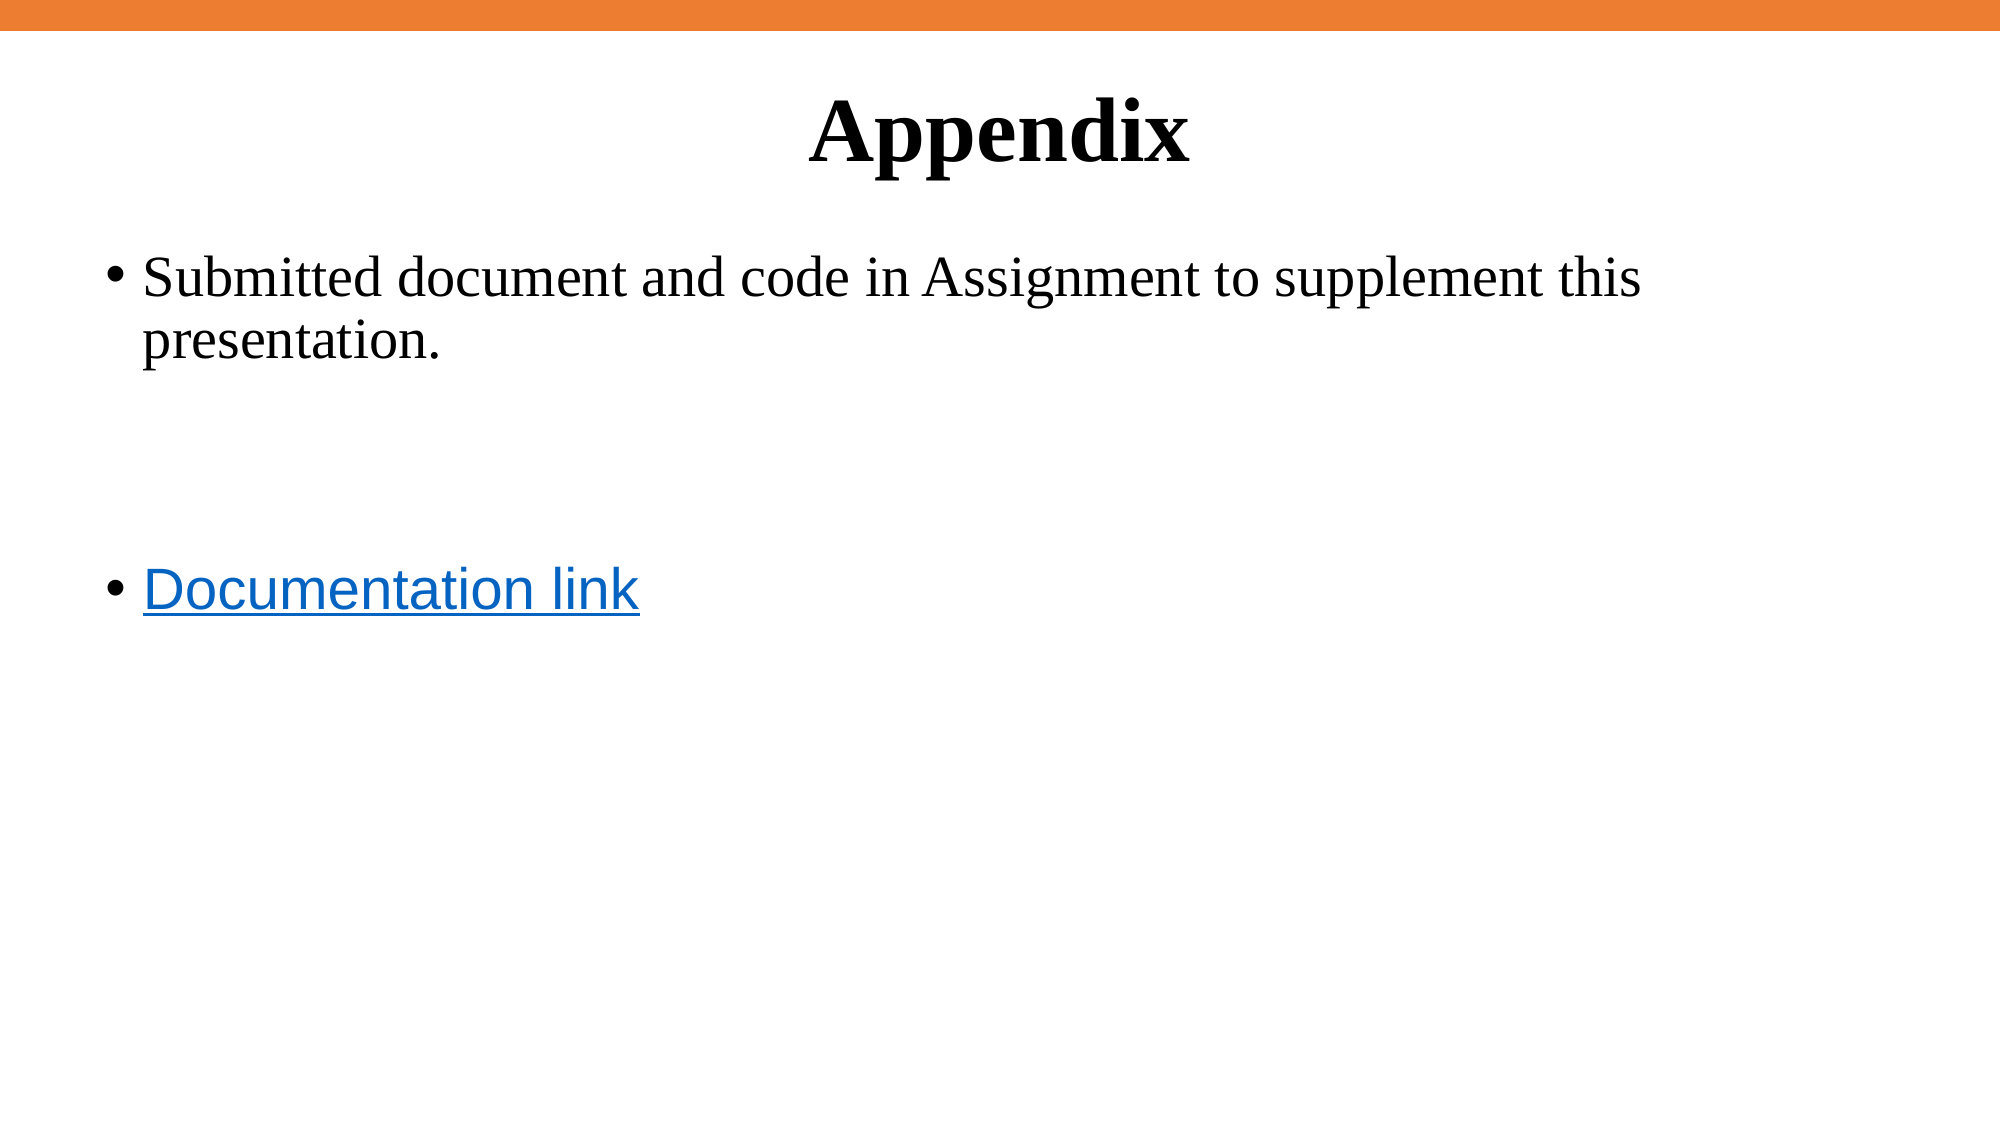

# Appendix
Submitted document and code in Assignment to supplement this presentation.

Documentation link